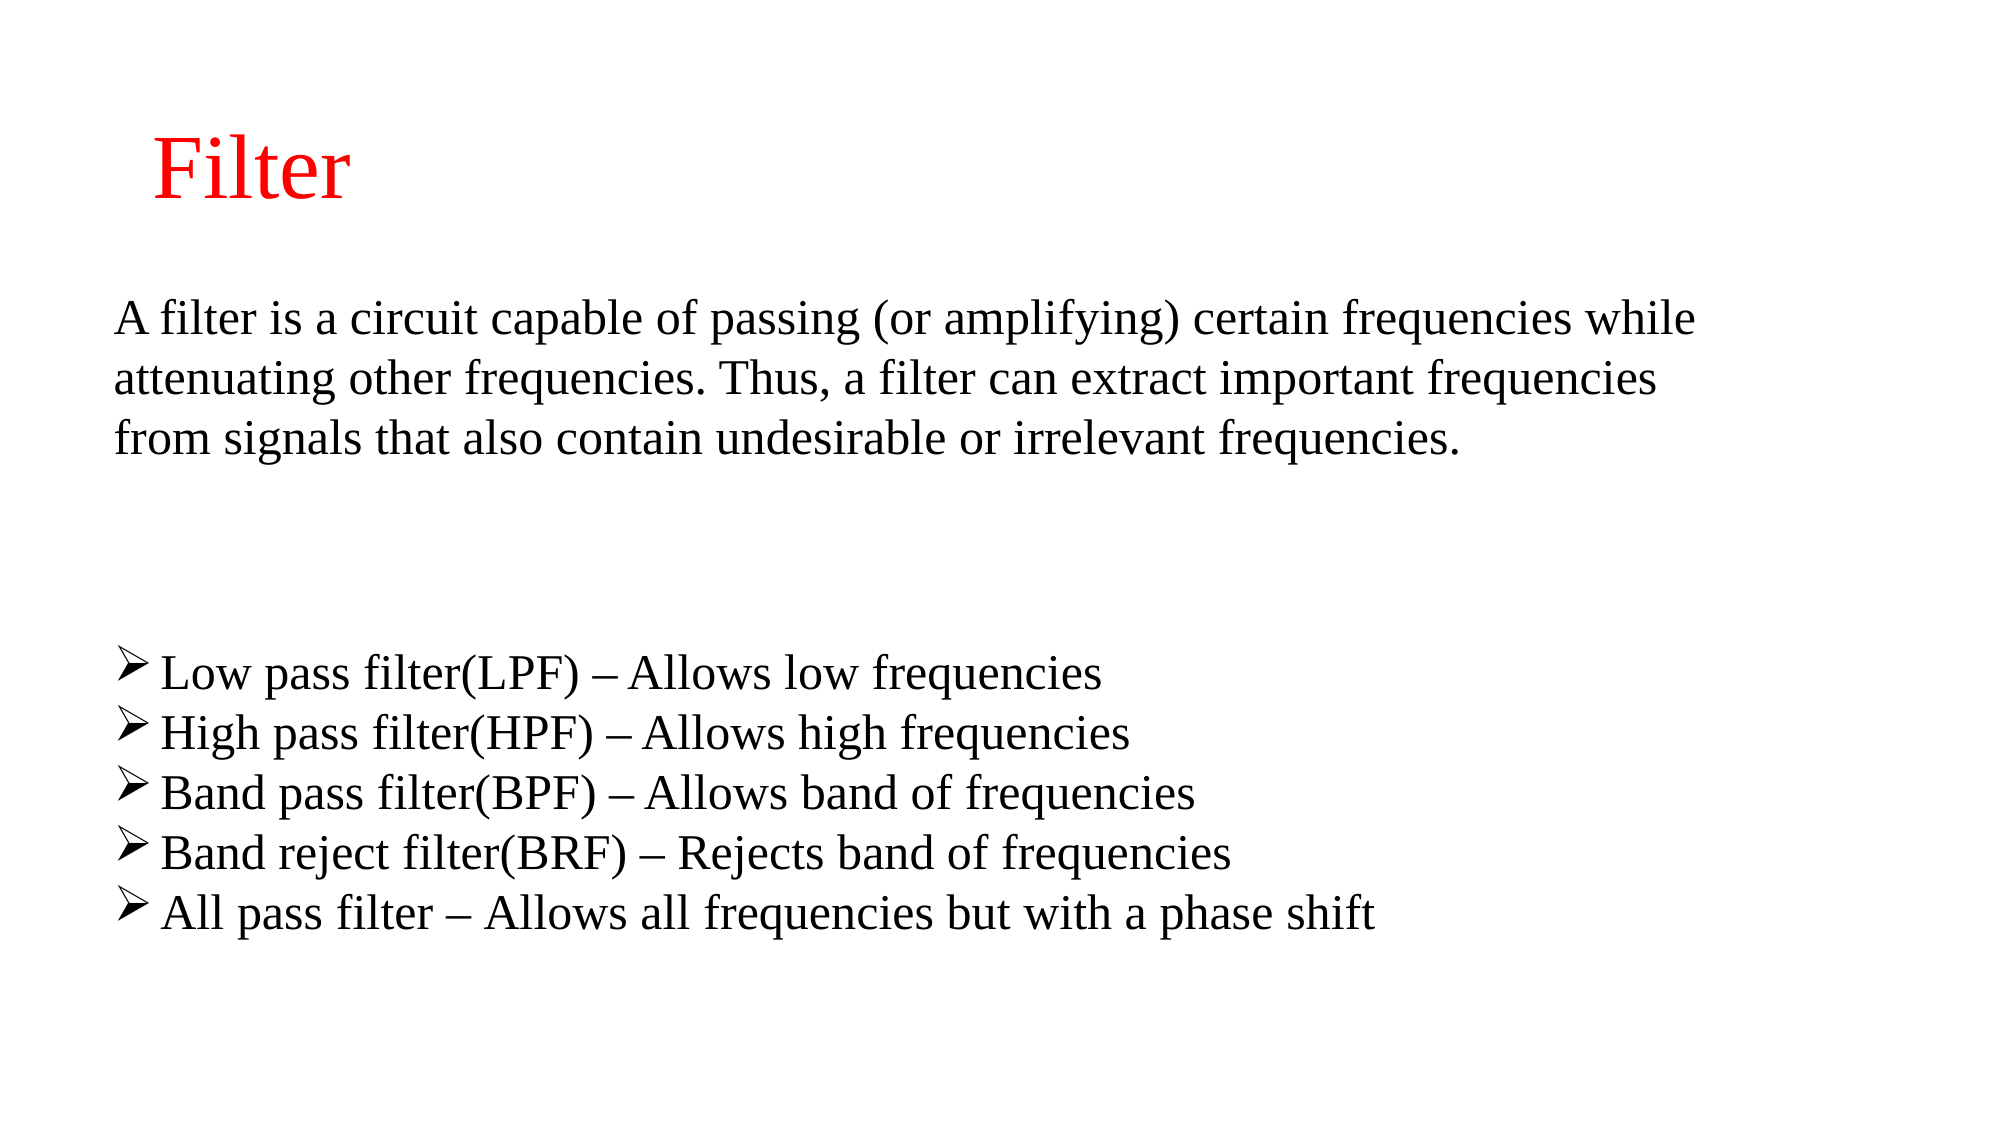

# Filter
A filter is a circuit capable of passing (or amplifying) certain frequencies while attenuating other frequencies. Thus, a filter can extract important frequencies from signals that also contain undesirable or irrelevant frequencies.
Low pass filter(LPF) – Allows low frequencies
High pass filter(HPF) – Allows high frequencies
Band pass filter(BPF) – Allows band of frequencies
Band reject filter(BRF) – Rejects band of frequencies
All pass filter – Allows all frequencies but with a phase shift